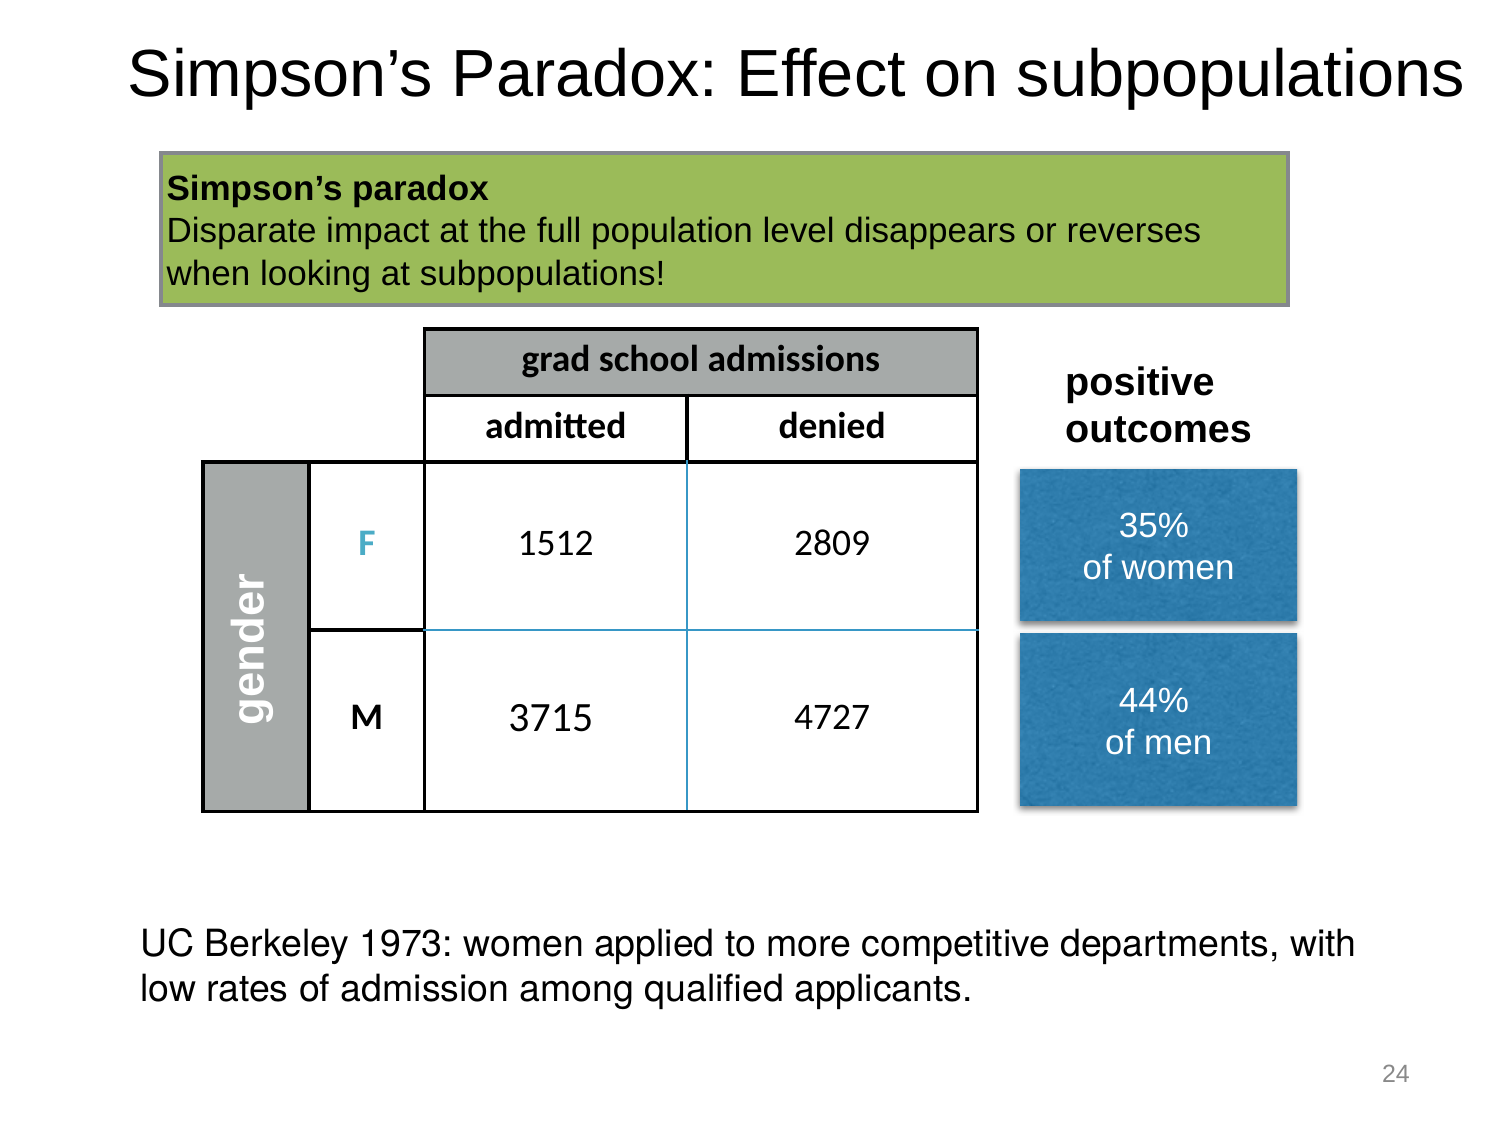

Simpson’s Paradox: Effect on subpopulations
Simpson’s paradox
Disparate impact at the full population level disappears or reverses when looking at subpopulations!
|  |  | grad school admissions |  |
| --- | --- | --- | --- |
|  |  | admitted | denied |
|  | F | 1512 | 2809 |
|  | M | 3715 | 4727 |
positive
outcomes
35%
of women
gender
44%
of men
UC Berkeley 1973: women applied to more competitive departments, with low rates of admission among qualified applicants.
24